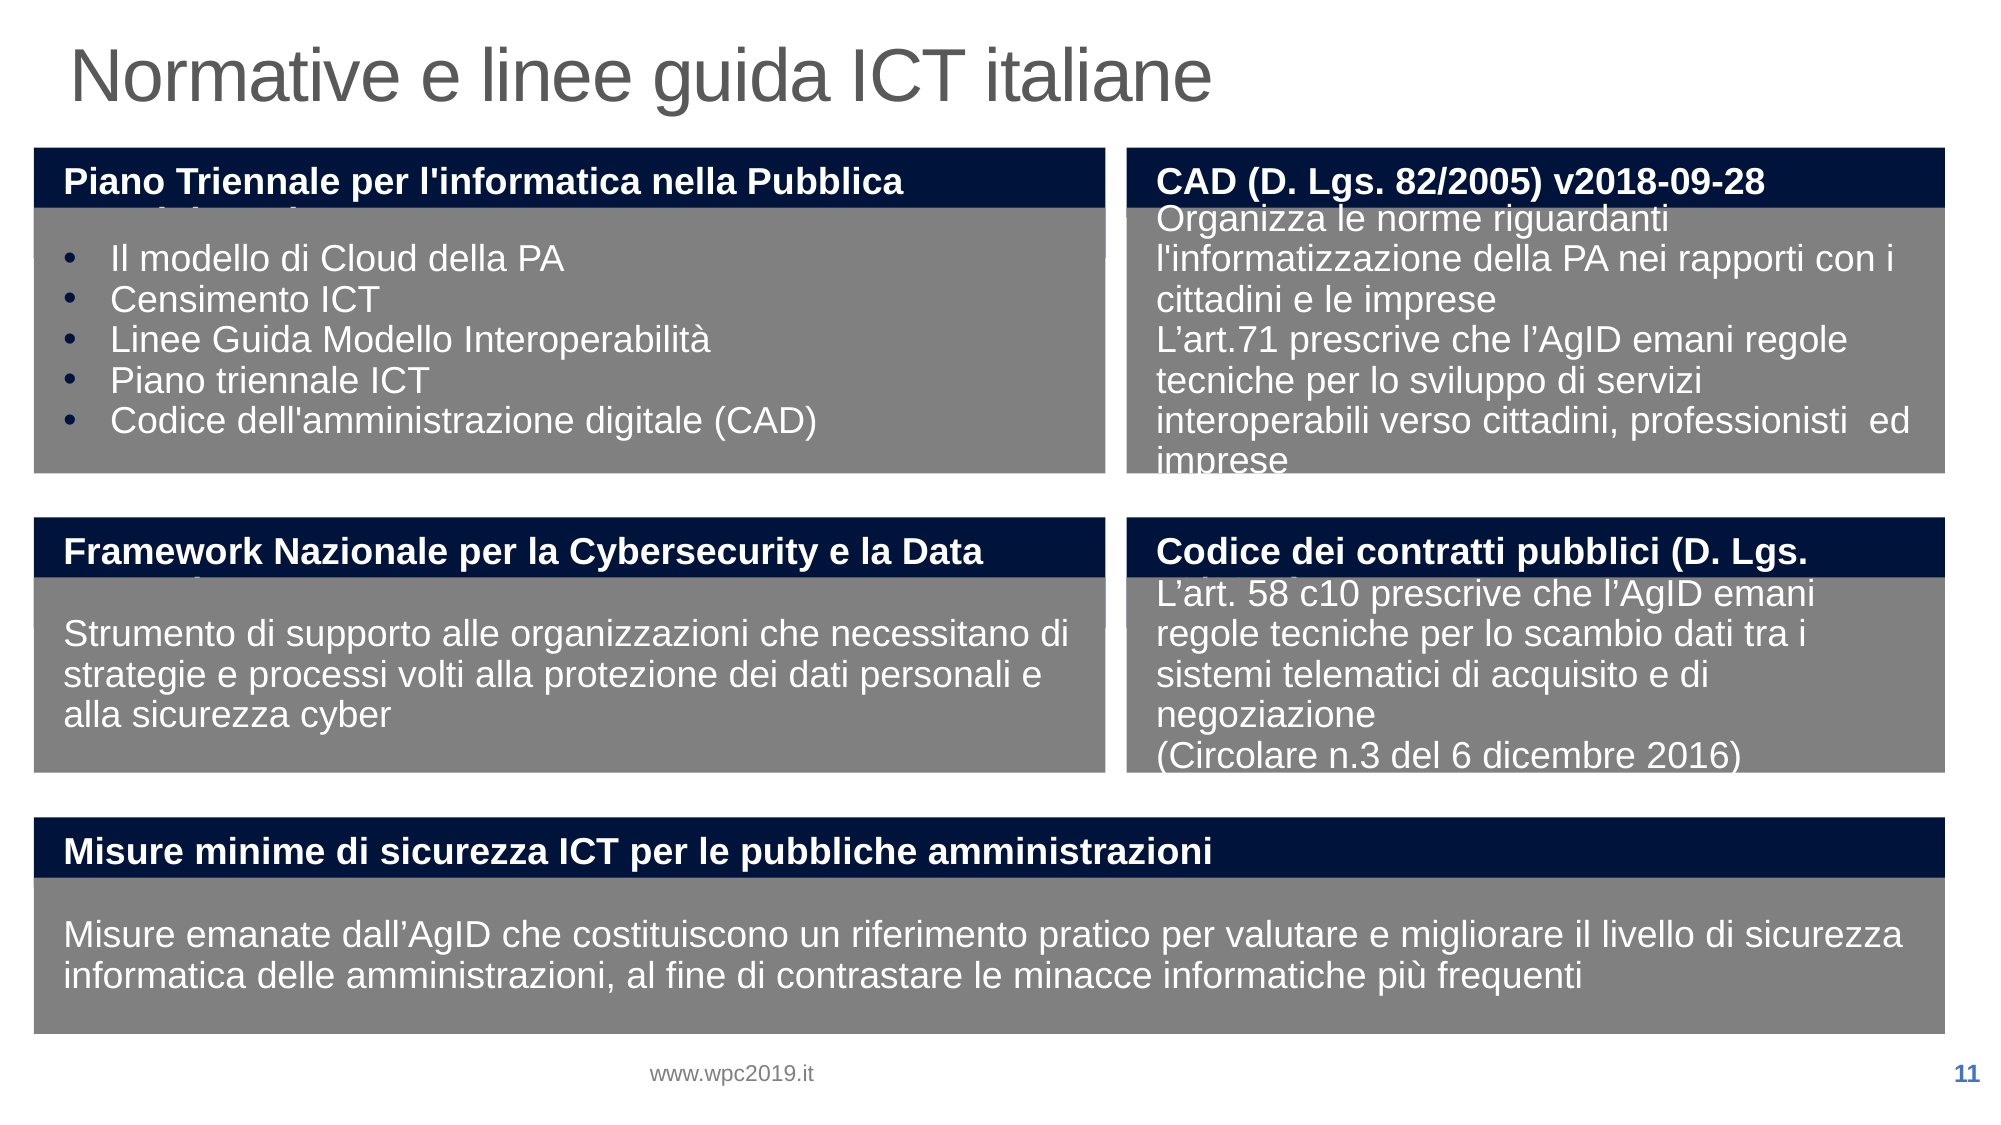

Normative e linee guida ICT italiane
Piano Triennale per l'informatica nella Pubblica Amministrazione
Il modello di Cloud della PA
Censimento ICT
Linee Guida Modello Interoperabilità
Piano triennale ICT
Codice dell'amministrazione digitale (CAD)
CAD (D. Lgs. 82/2005) v2018-09-28
Organizza le norme riguardanti l'informatizzazione della PA nei rapporti con i cittadini e le imprese
L’art.71 prescrive che l’AgID emani regole tecniche per lo sviluppo di servizi interoperabili verso cittadini, professionisti  ed imprese
Framework Nazionale per la Cybersecurity e la Data Protection
Strumento di supporto alle organizzazioni che necessitano di strategie e processi volti alla protezione dei dati personali e alla sicurezza cyber
Codice dei contratti pubblici (D. Lgs. 50/2016)
L’art. 58 c10 prescrive che l’AgID emani regole tecniche per lo scambio dati tra i sistemi telematici di acquisito e di negoziazione
(Circolare n.3 del 6 dicembre 2016)
Misure minime di sicurezza ICT per le pubbliche amministrazioni
Misure emanate dall’AgID che costituiscono un riferimento pratico per valutare e migliorare il livello di sicurezza informatica delle amministrazioni, al fine di contrastare le minacce informatiche più frequenti
www.wpc2019.it
11